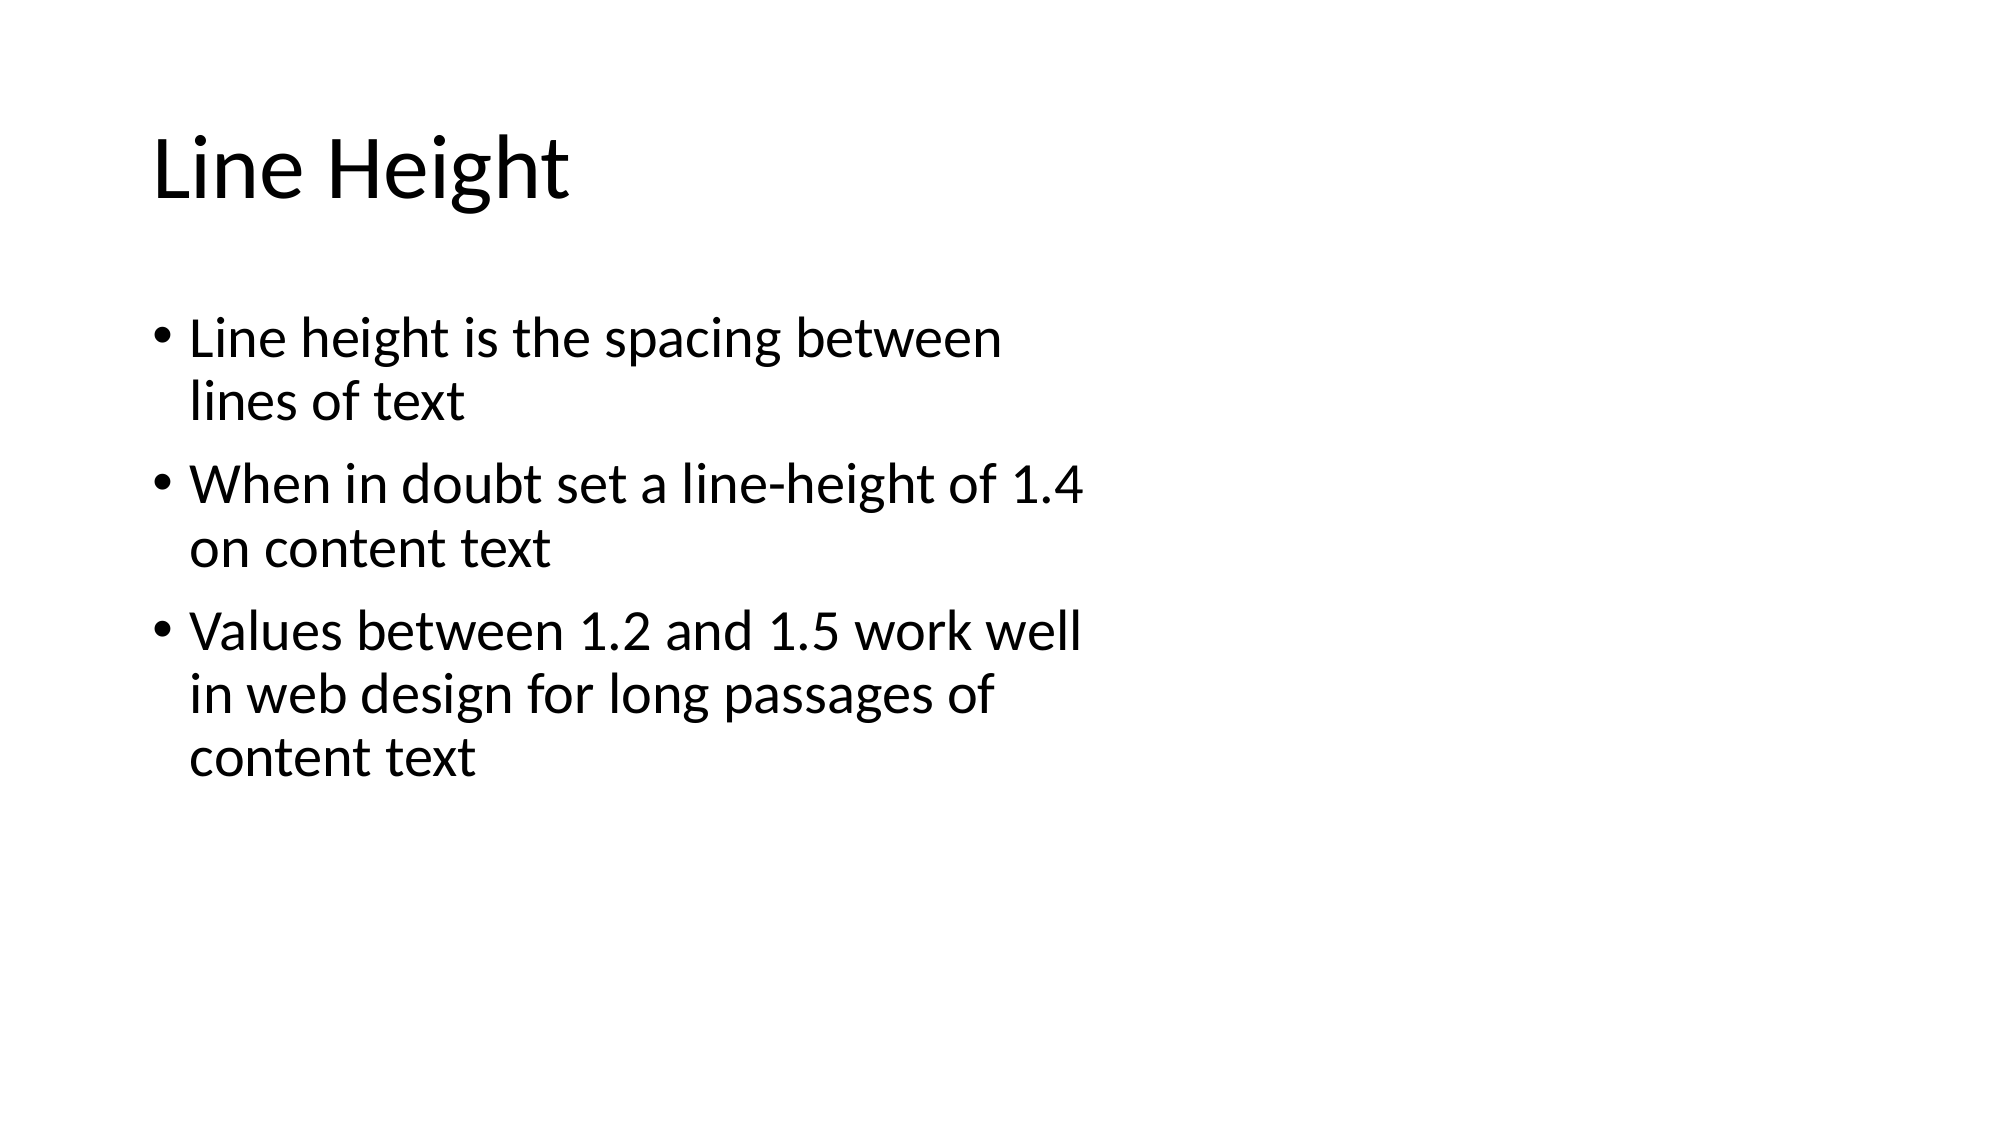

# Line Height
Line height is the spacing between lines of text
When in doubt set a line-height of 1.4 on content text
Values between 1.2 and 1.5 work well in web design for long passages of content text